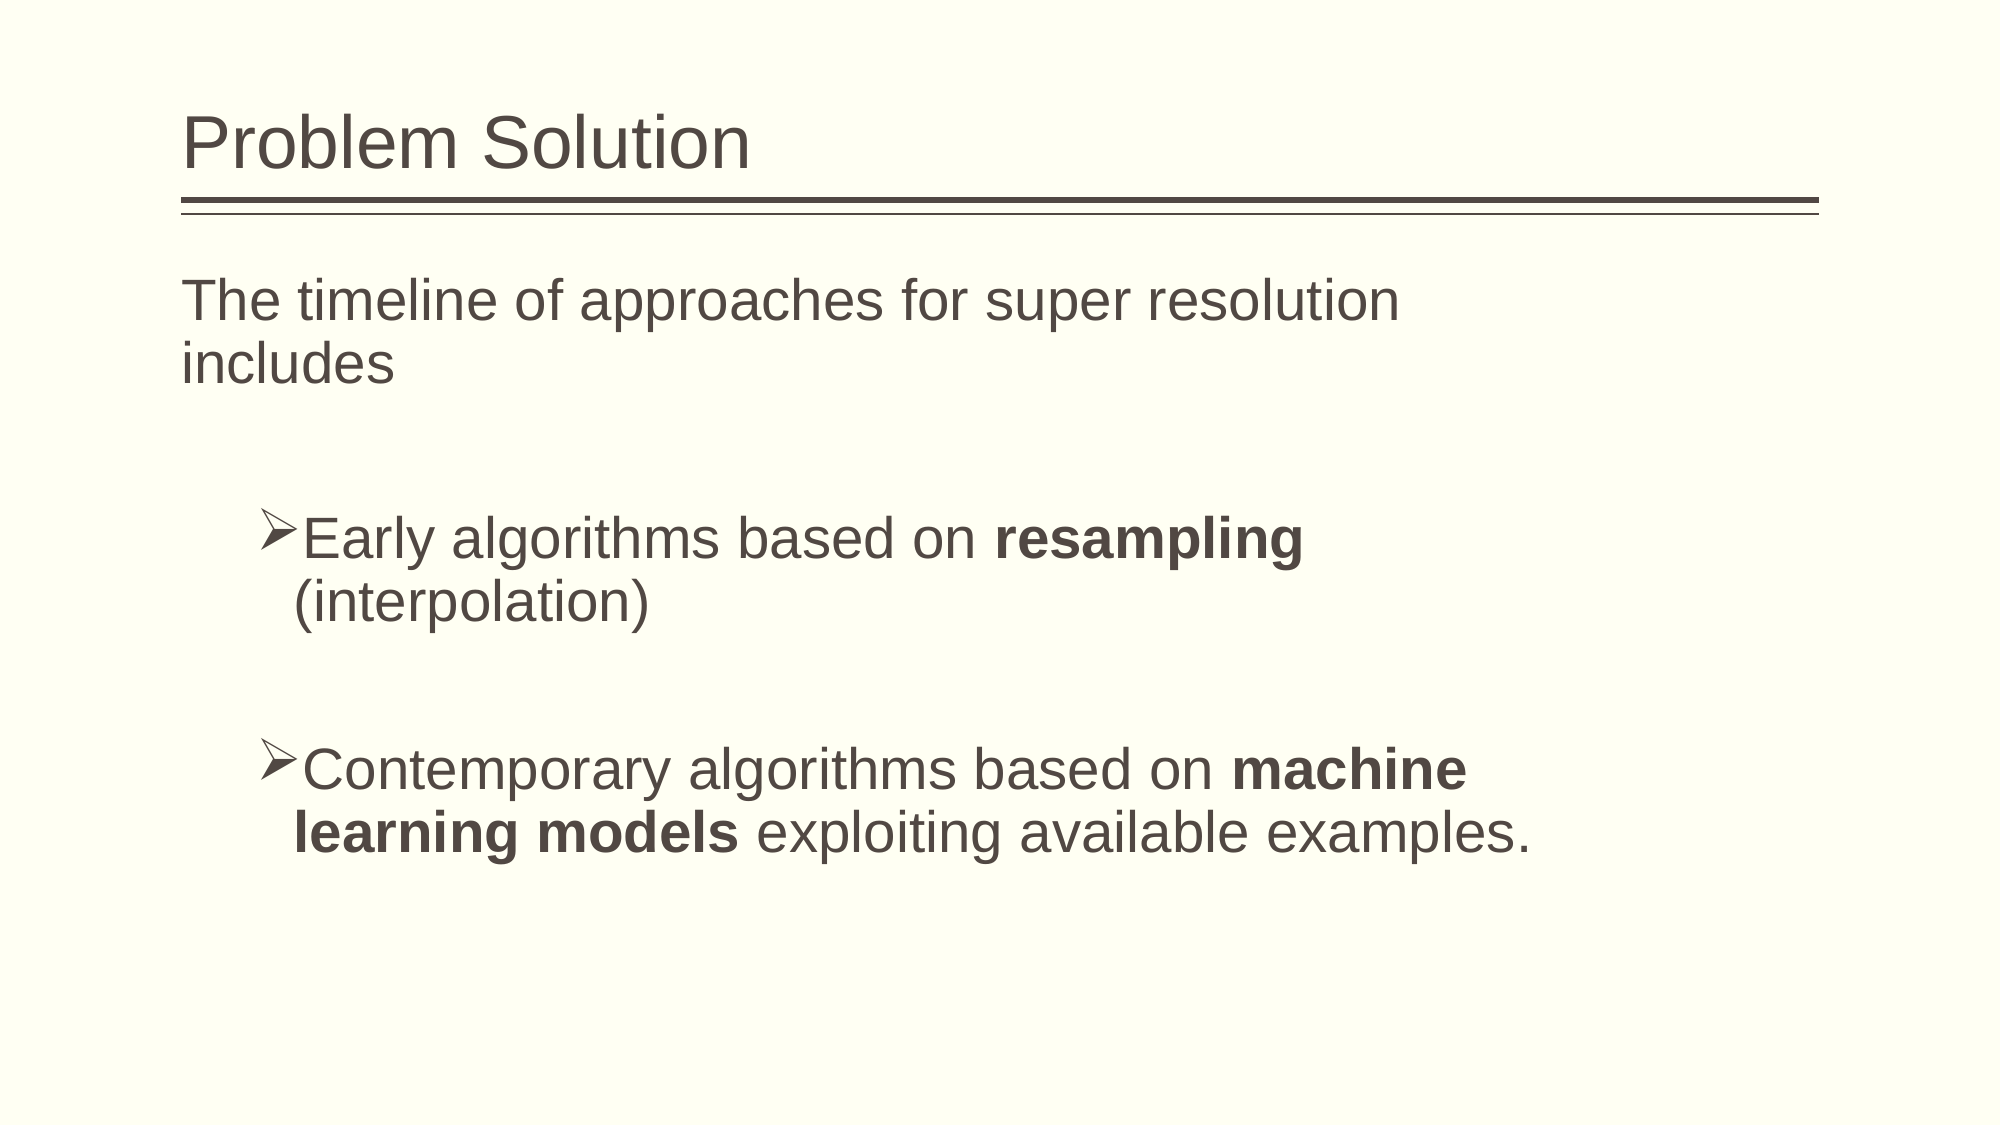

# Problem Solution
The timeline of approaches for super resolution includes

Early algorithms based on resampling (interpolation)

Contemporary algorithms based on machine learning models exploiting available examples.